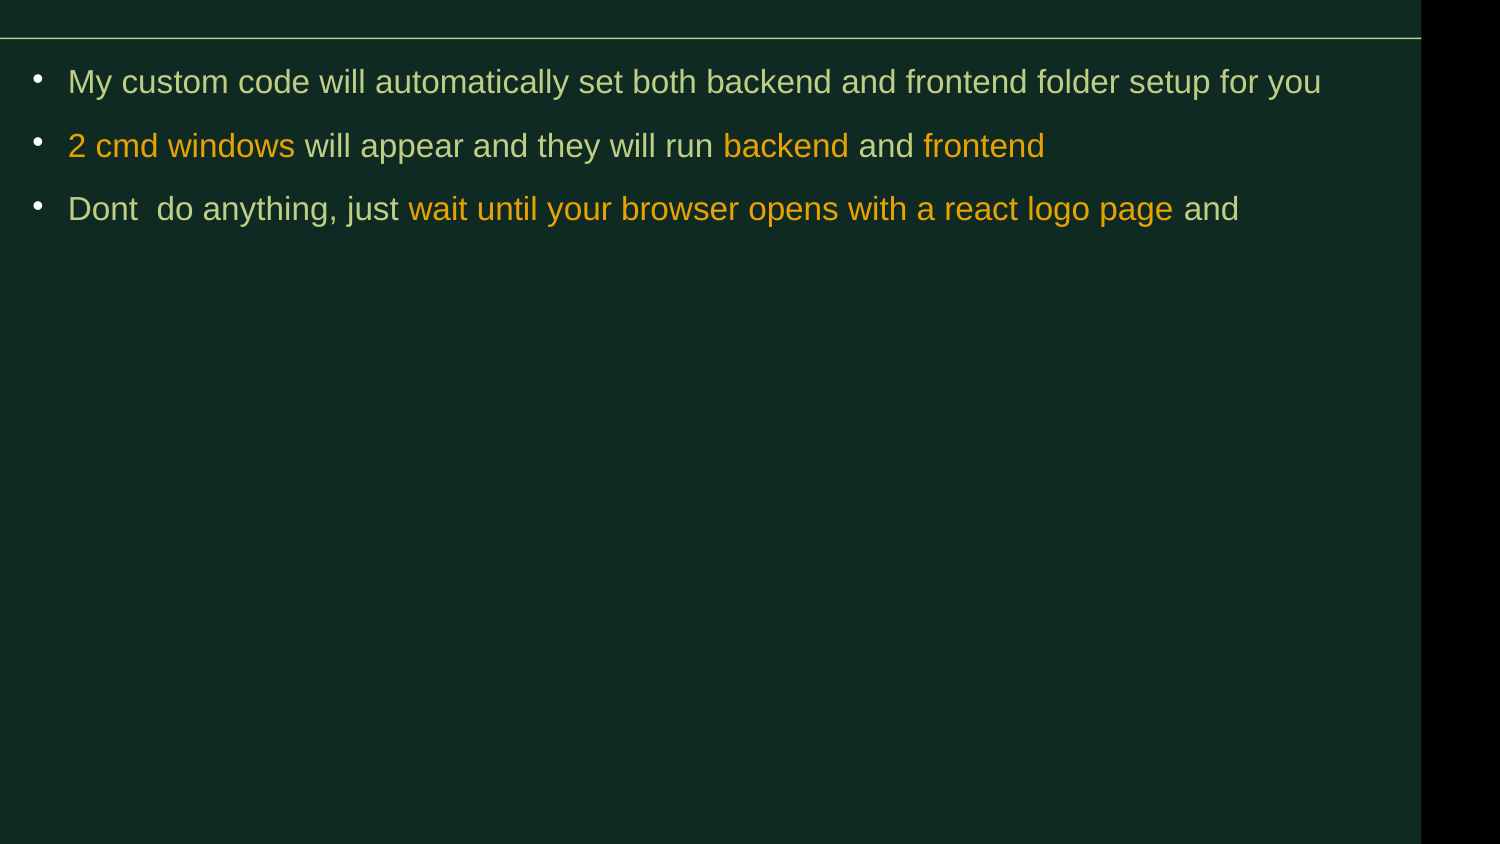

My custom code will automatically set both backend and frontend folder setup for you
2 cmd windows will appear and they will run backend and frontend
Dont  do anything, just wait until your browser opens with a react logo page and